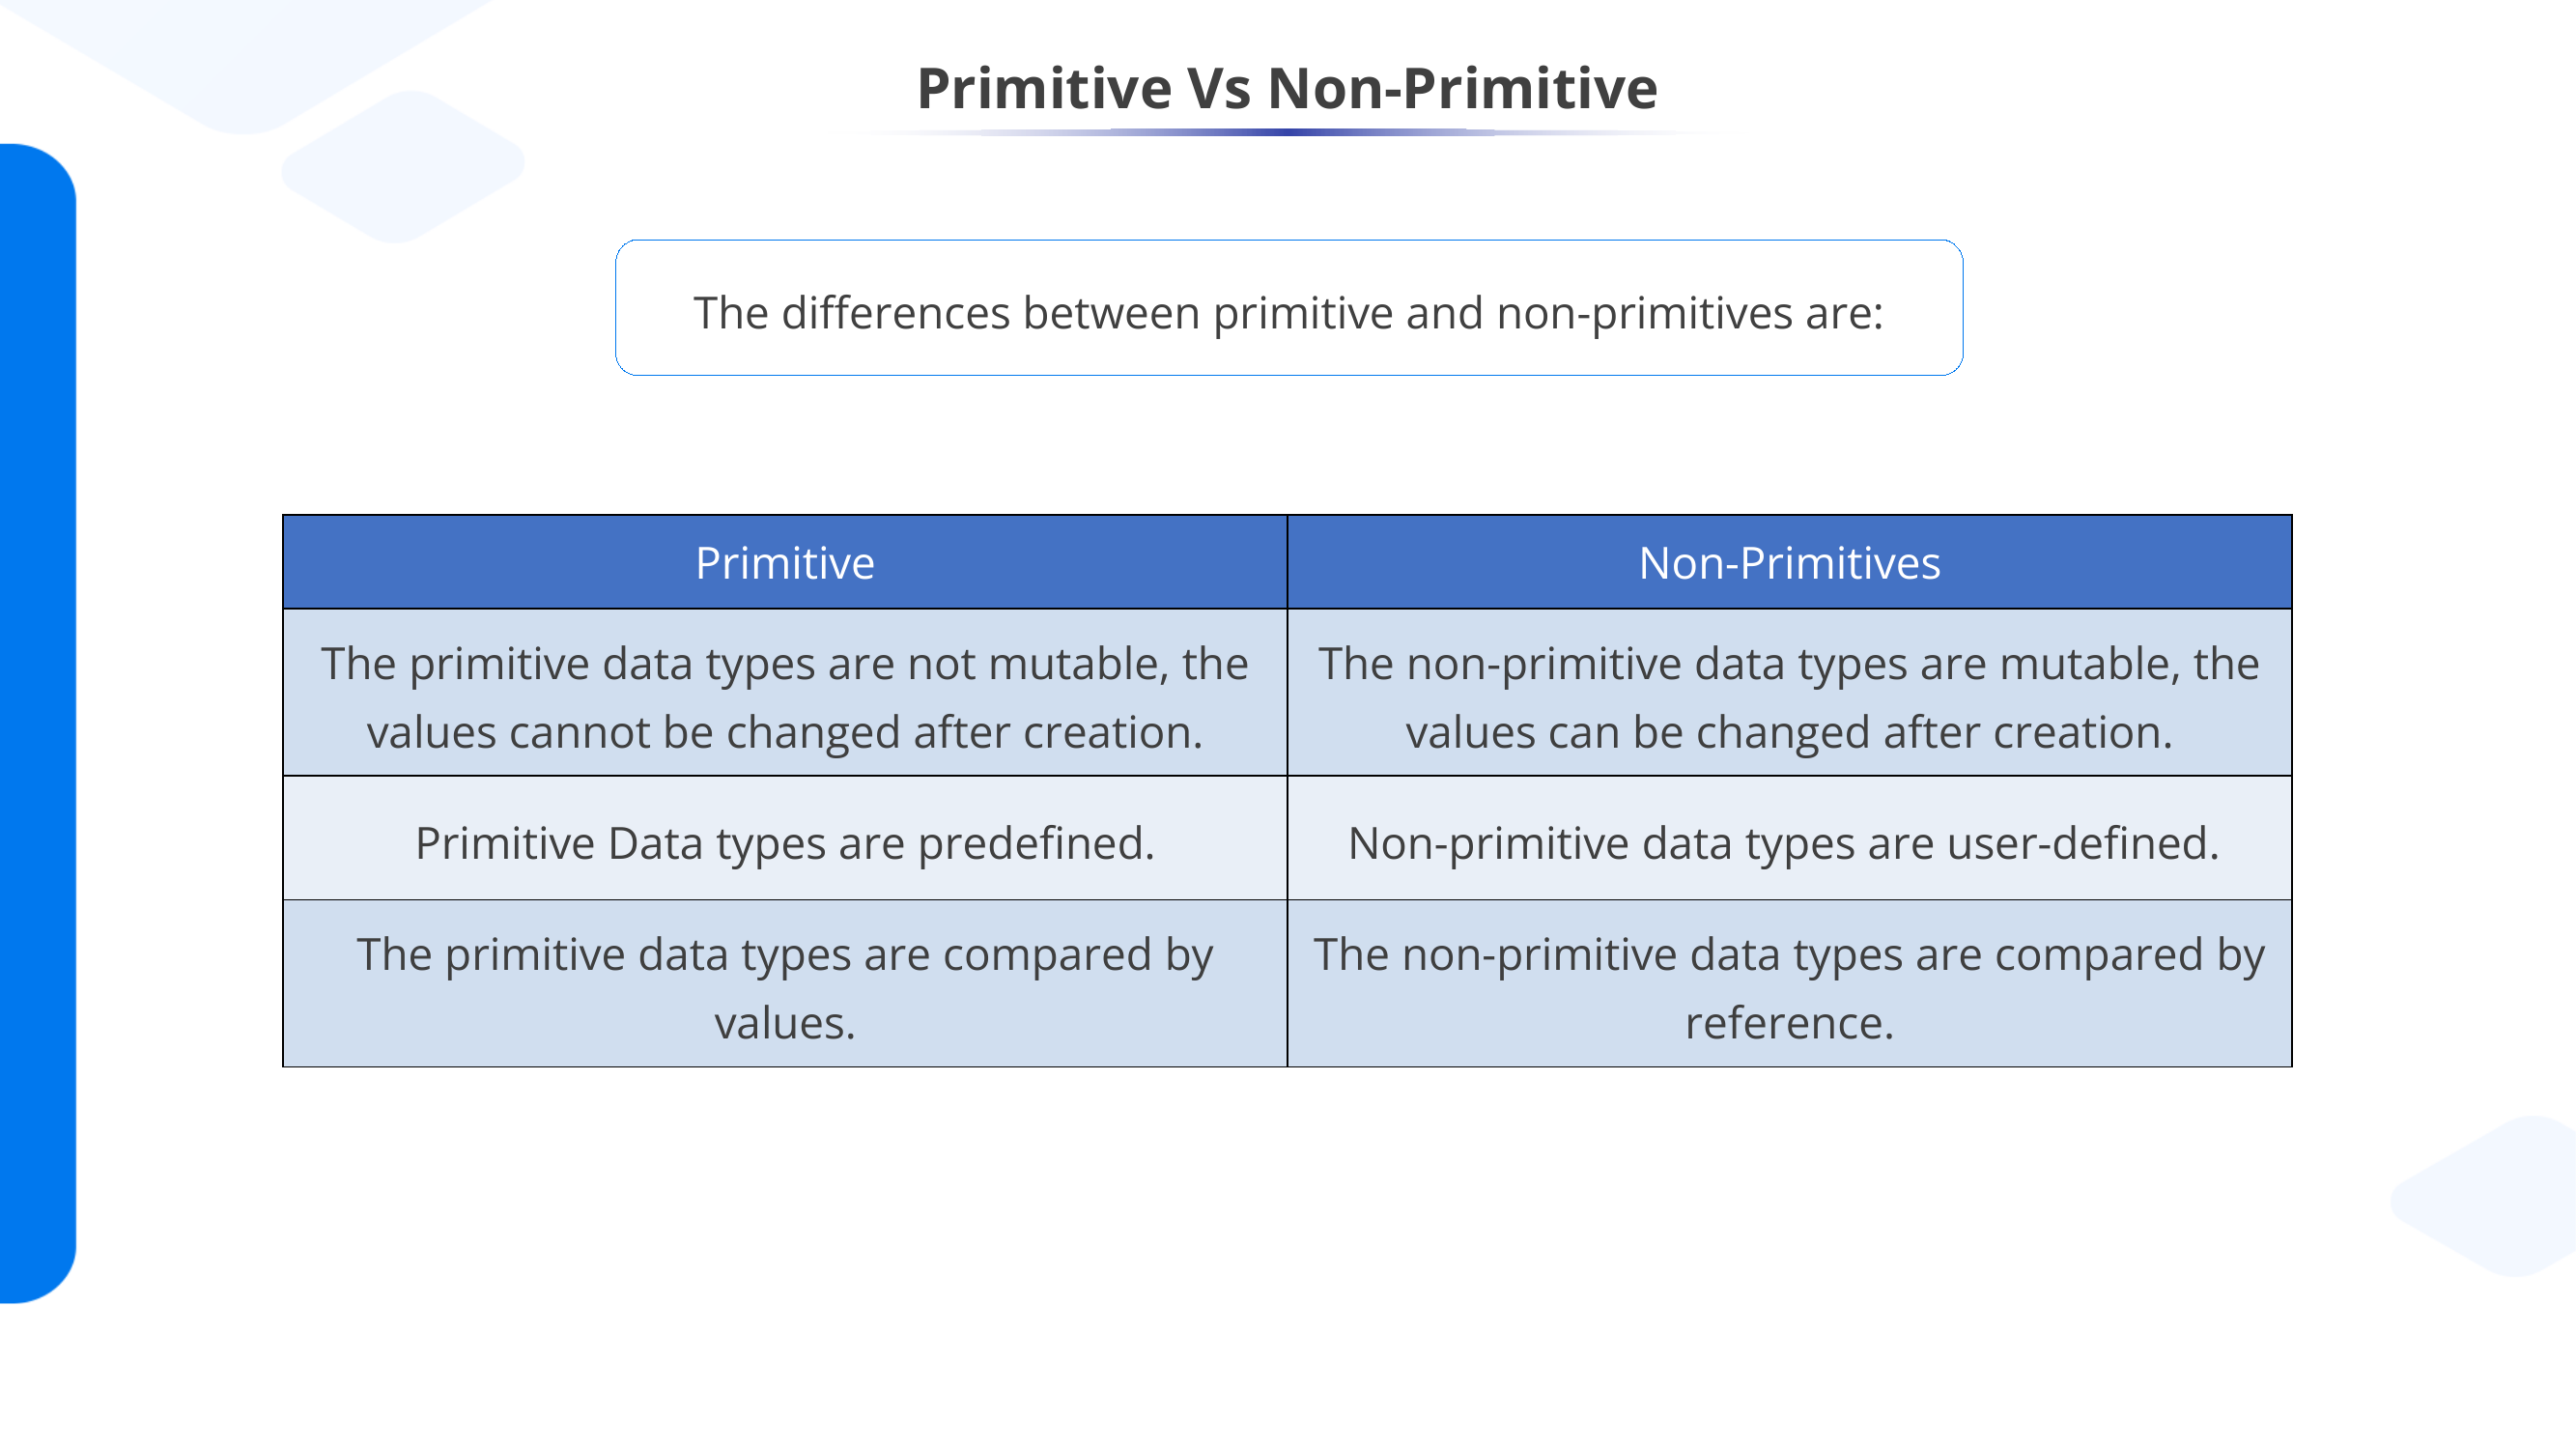

# Primitive Vs Non-Primitive

The differences between primitive and non-primitives are:
| Primitive | Non-Primitives |
| --- | --- |
| The primitive data types are not mutable, the values cannot be changed after creation. | The non-primitive data types are mutable, the values can be changed after creation. |
| Primitive Data types are predefined. | Non-primitive data types are user-defined. |
| The primitive data types are compared by values. | The non-primitive data types are compared by reference. |